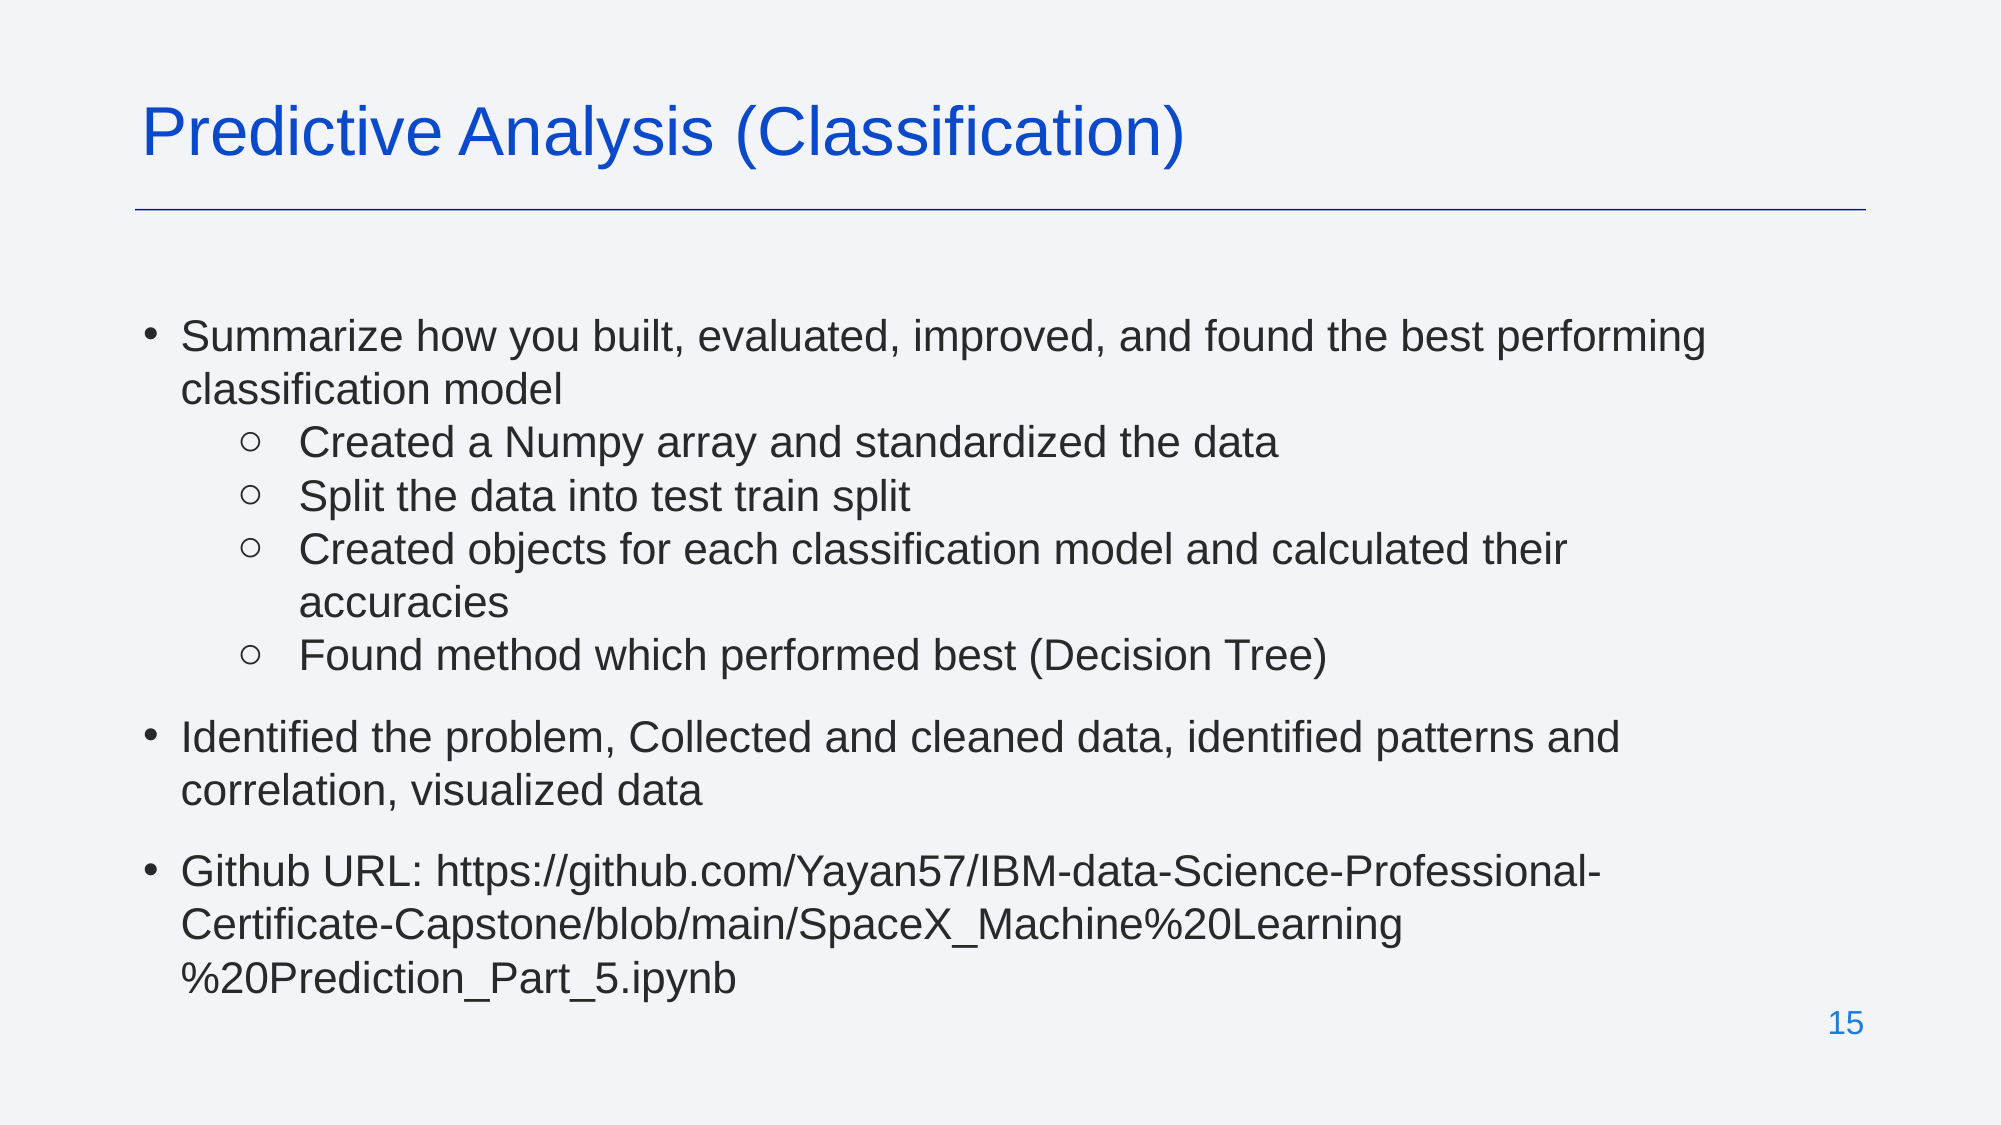

Predictive Analysis (Classification)
Summarize how you built, evaluated, improved, and found the best performing classification model
Created a Numpy array and standardized the data
Split the data into test train split
Created objects for each classification model and calculated their accuracies
Found method which performed best (Decision Tree)
Identified the problem, Collected and cleaned data, identified patterns and correlation, visualized data
Github URL: https://github.com/Yayan57/IBM-data-Science-Professional-Certificate-Capstone/blob/main/SpaceX_Machine%20Learning%20Prediction_Part_5.ipynb

15